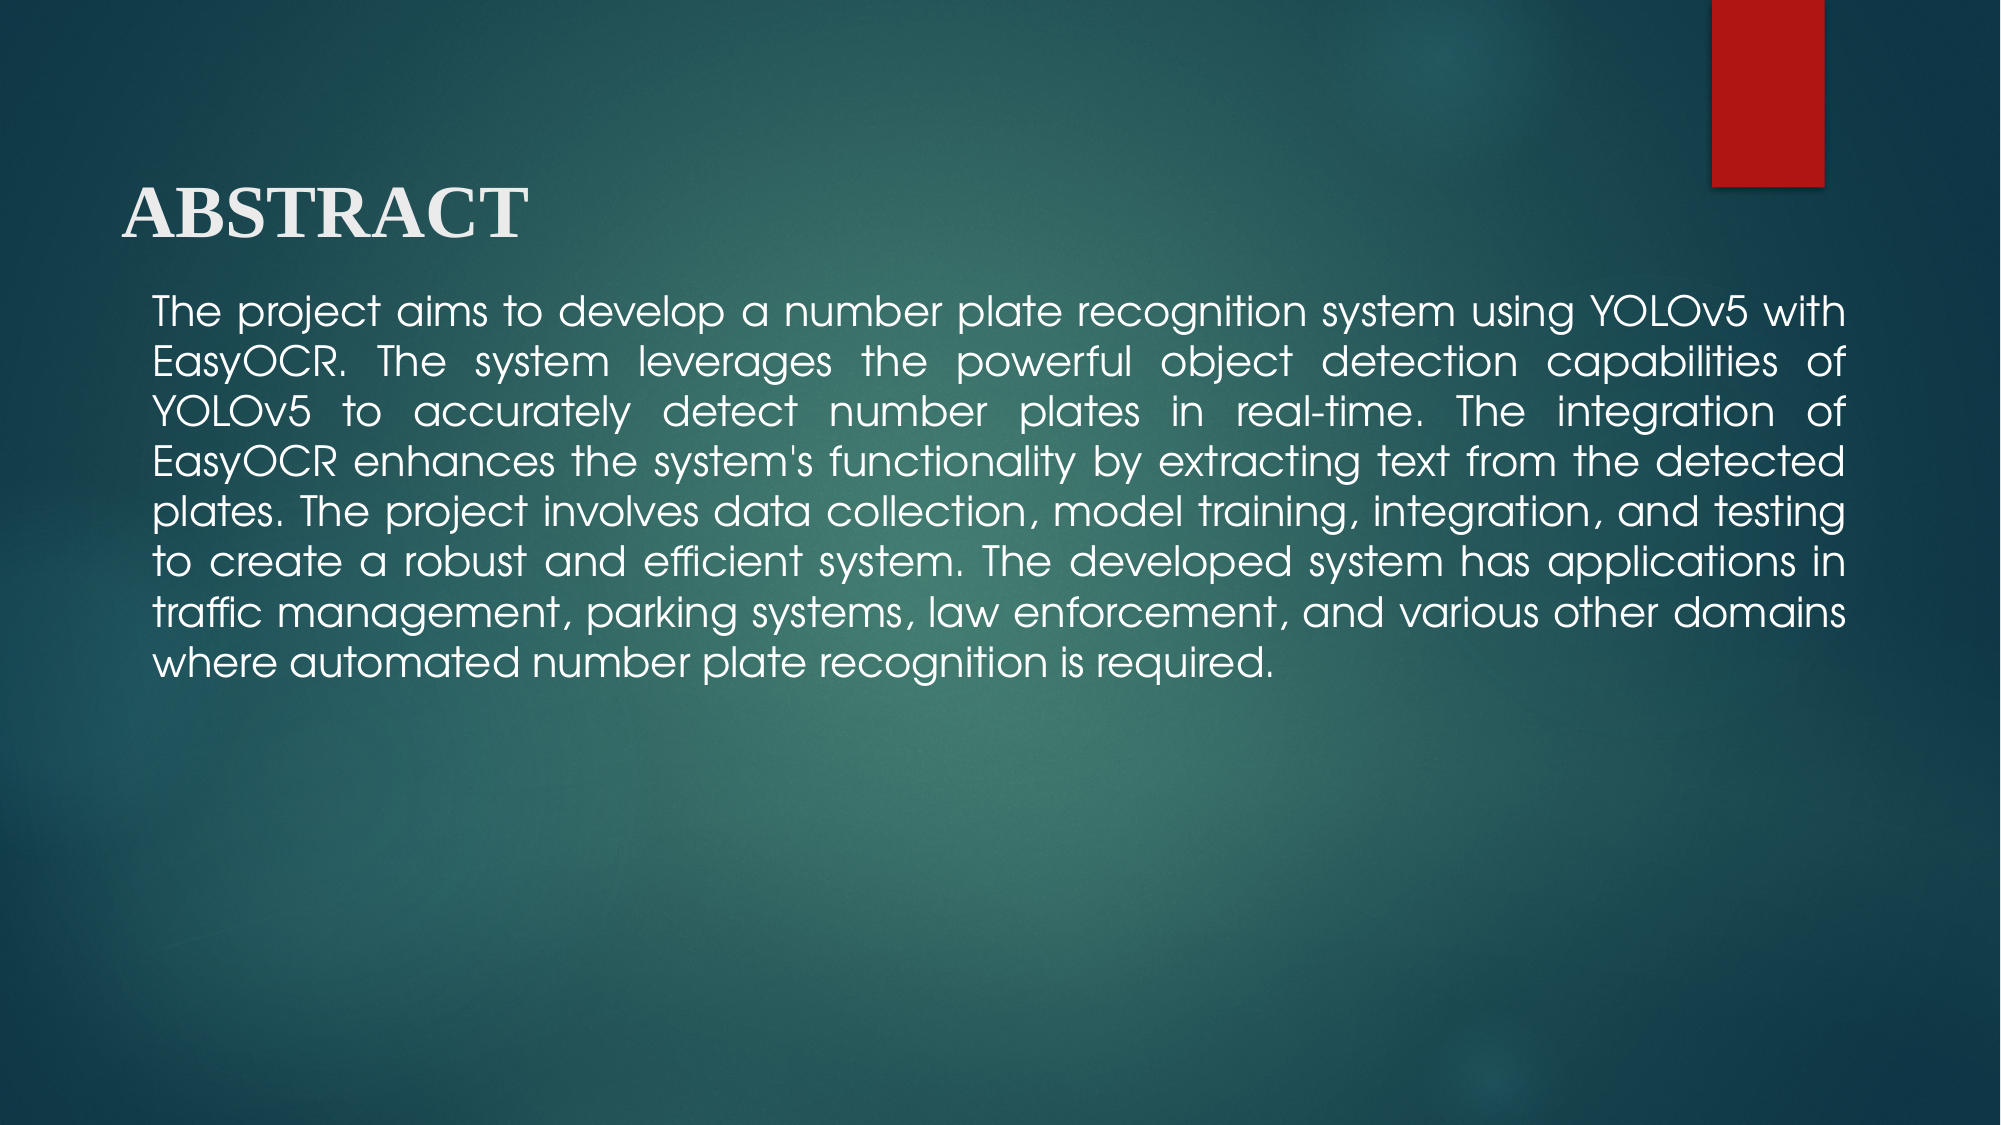

# ABSTRACT
The project aims to develop a number plate recognition system using YOLOv5 with EasyOCR. The system leverages the powerful object detection capabilities of YOLOv5 to accurately detect number plates in real-time. The integration of EasyOCR enhances the system's functionality by extracting text from the detected plates. The project involves data collection, model training, integration, and testing to create a robust and efficient system. The developed system has applications in traffic management, parking systems, law enforcement, and various other domains where automated number plate recognition is required.